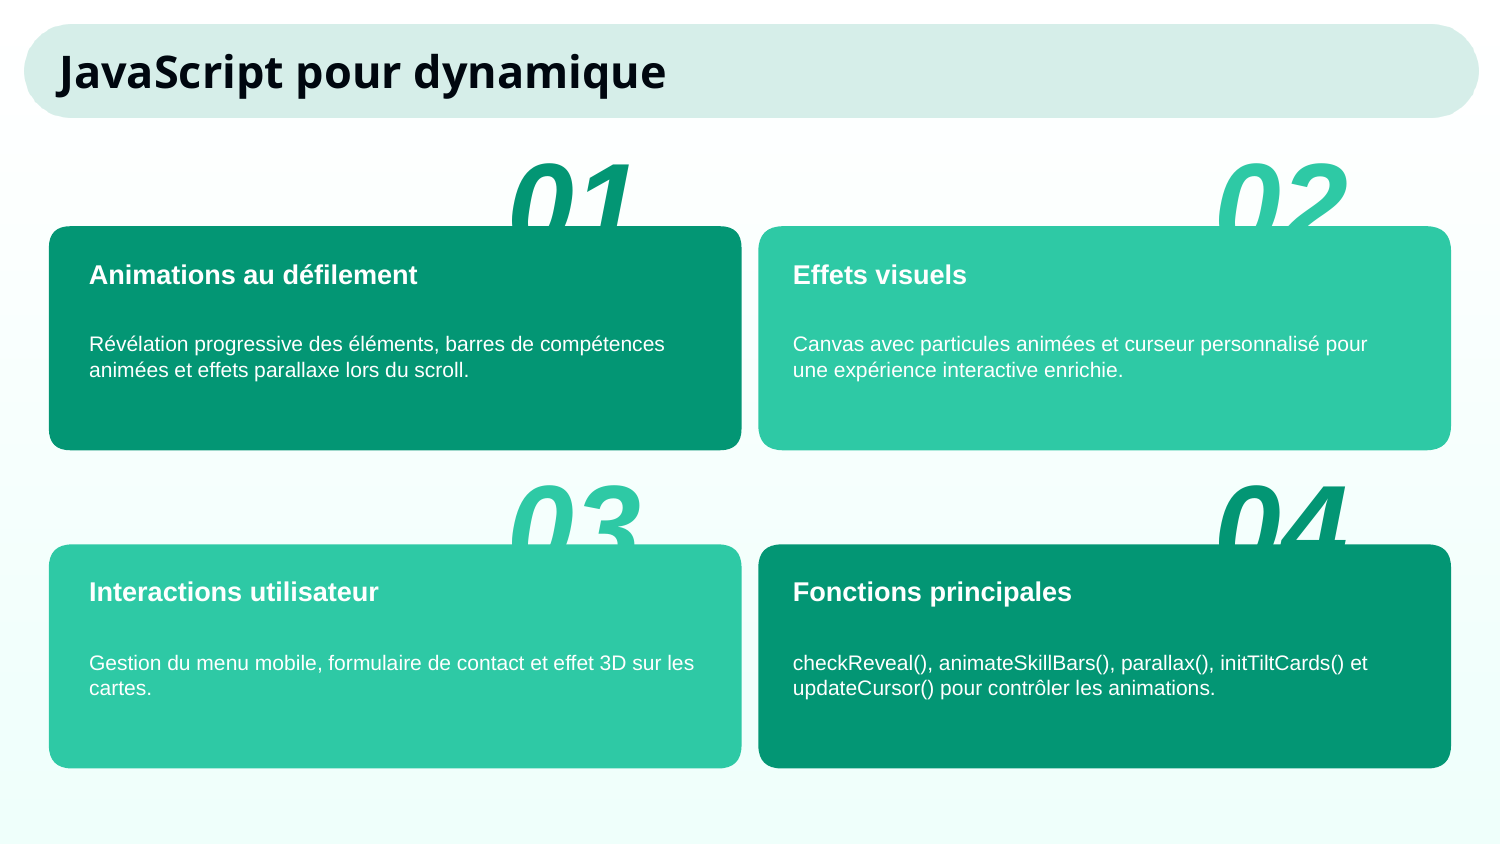

JavaScript pour dynamique
01
02

Animations au défilement
Effets visuels
Révélation progressive des éléments, barres de compétences animées et effets parallaxe lors du scroll.
Canvas avec particules animées et curseur personnalisé pour une expérience interactive enrichie.
03
04

Interactions utilisateur
Fonctions principales
Gestion du menu mobile, formulaire de contact et effet 3D sur les cartes.
checkReveal(), animateSkillBars(), parallax(), initTiltCards() et updateCursor() pour contrôler les animations.